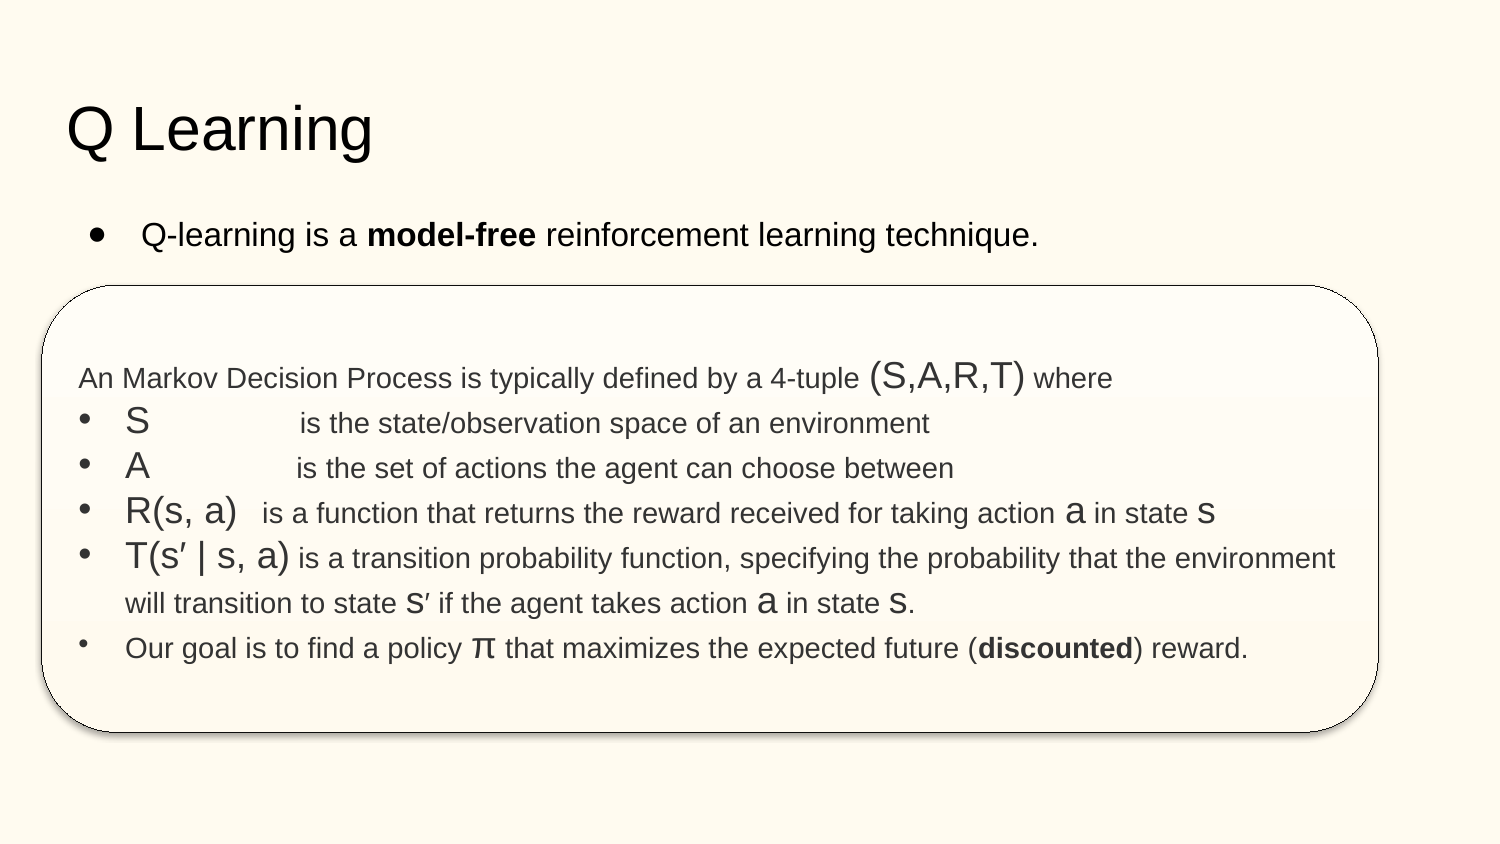

# Q Learning
Q-learning is a model-free reinforcement learning technique.

An Markov Decision Process is typically defined by a 4-tuple (S,A,R,T) where
S 	   is the state/observation space of an environment
A	  is the set of actions the agent can choose between
R(s, a)   is a function that returns the reward received for taking action a in state s
T(s′ | s, a) is a transition probability function, specifying the probability that the environment will transition to state s′ if the agent takes action a in state s.
Our goal is to find a policy π that maximizes the expected future (discounted) reward.